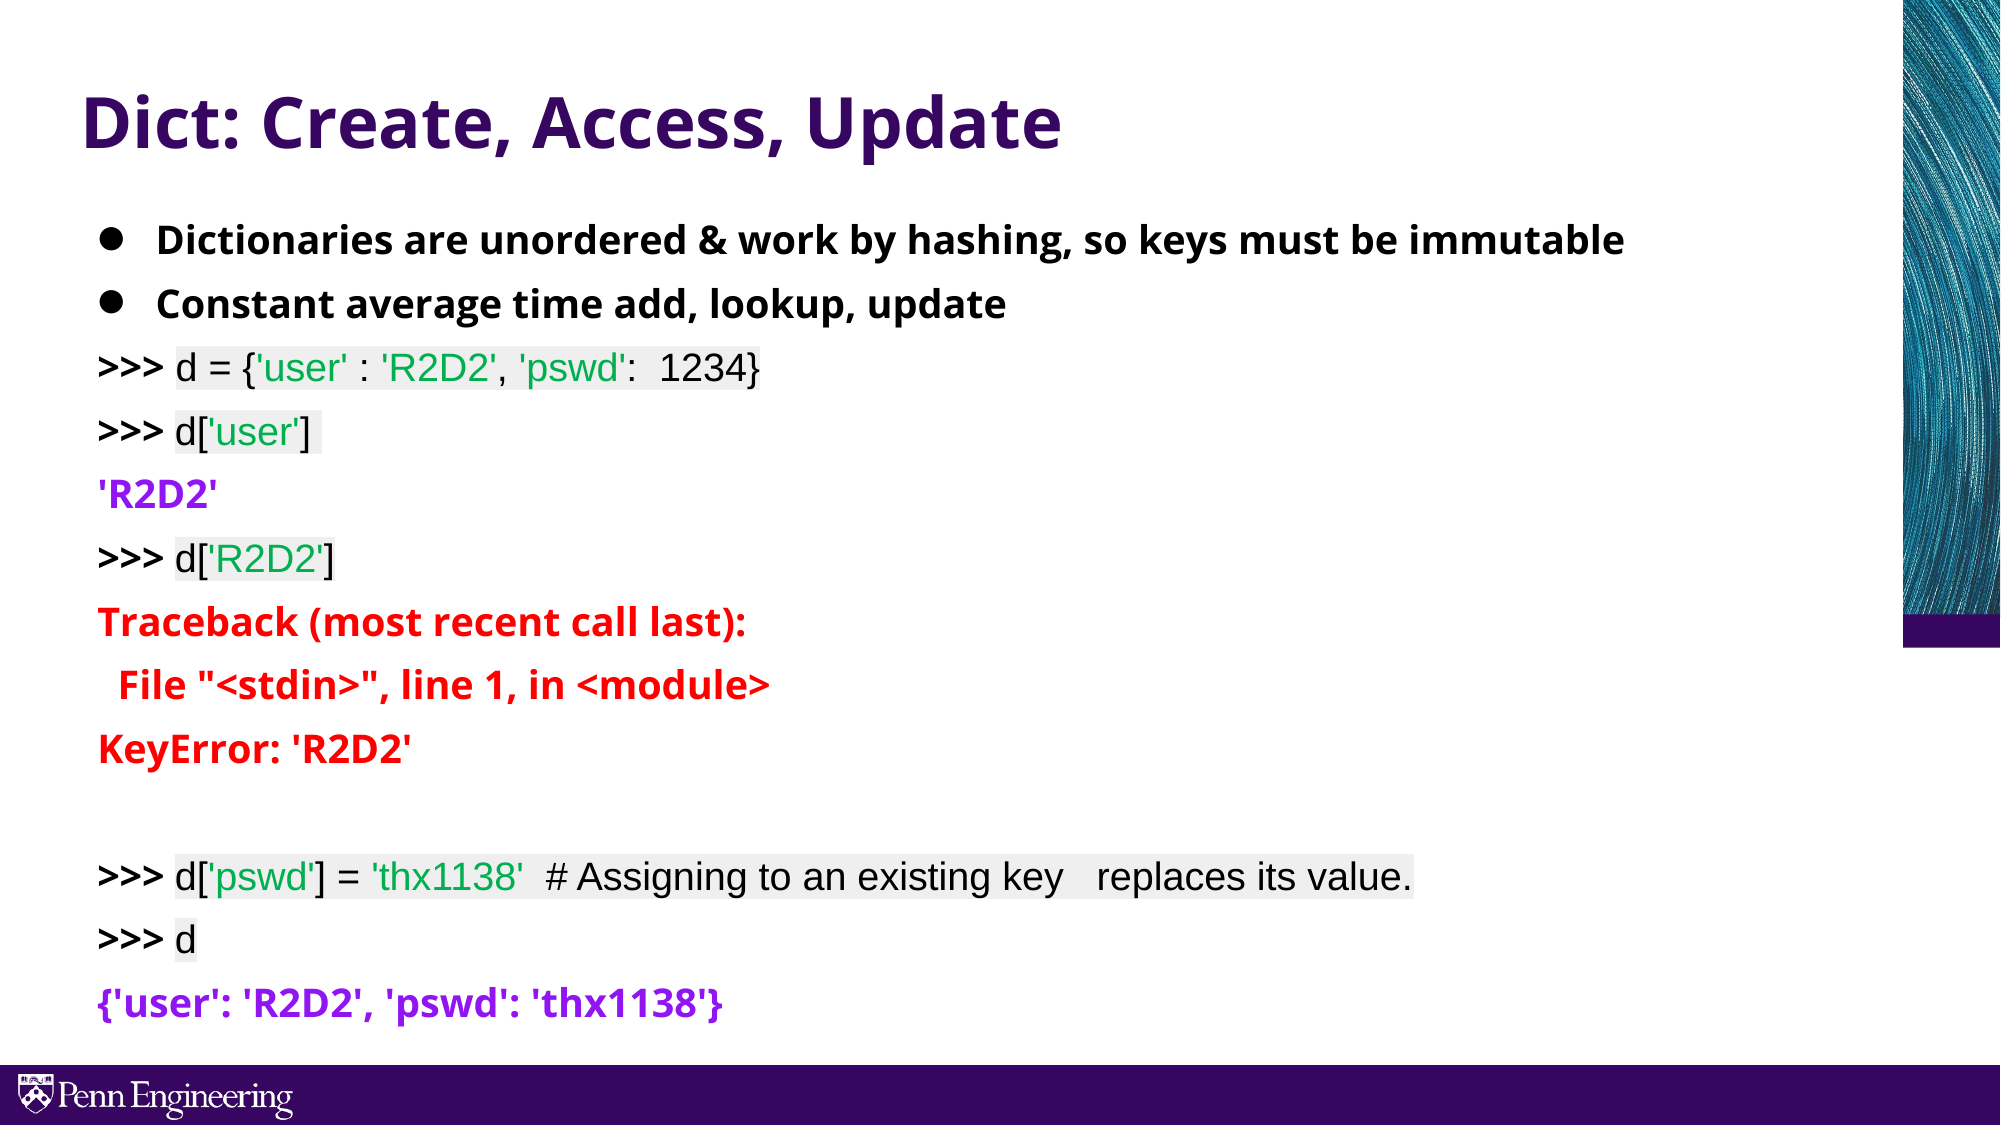

Dict: Create, Access, Update
Dictionaries are unordered & work by hashing, so keys must be immutable
Constant average time add, lookup, update
>>> d = {'user' : 'R2D2', 'pswd':  1234}
>>> d['user']
'R2D2'
>>> d['R2D2']
Traceback (most recent call last):
  File "<stdin>", line 1, in <module>
KeyError: 'R2D2'

>>> d['pswd'] = 'thx1138'  # Assigning to an existing key   replaces its value.
>>> d
{'user': 'R2D2', 'pswd': 'thx1138'}